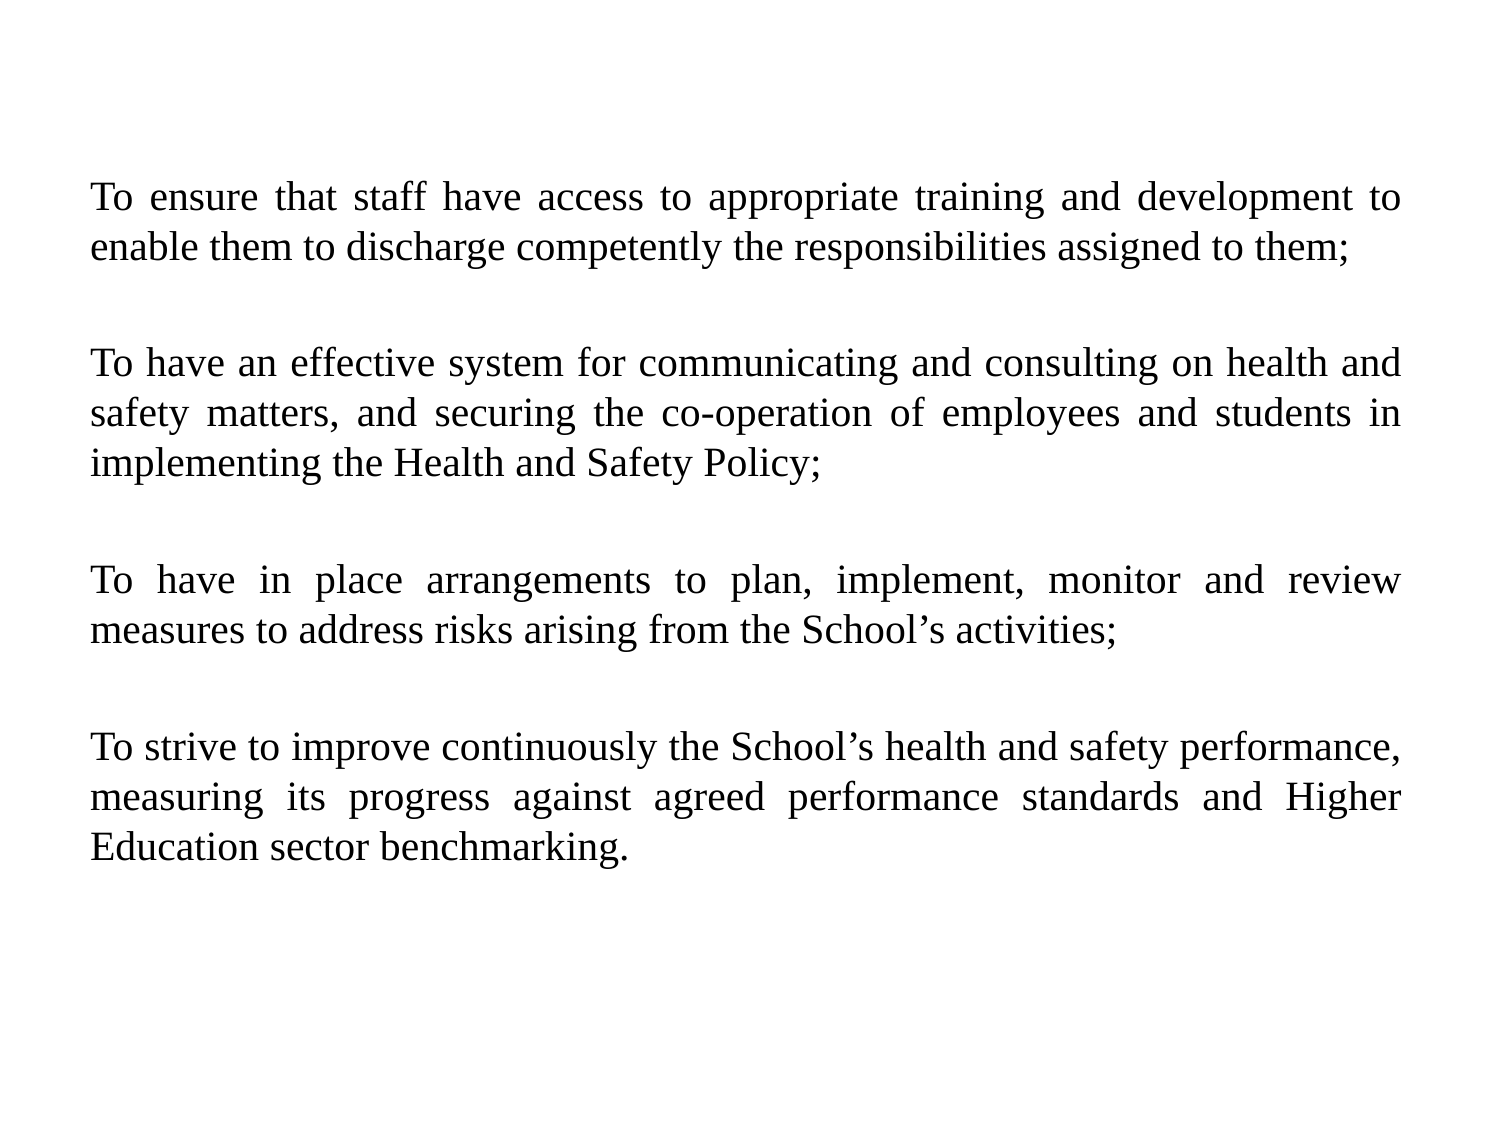

To ensure that staff have access to appropriate training and development to enable them to discharge competently the responsibilities assigned to them;

To have an effective system for communicating and consulting on health and safety matters, and securing the co-operation of employees and students in implementing the Health and Safety Policy;

To have in place arrangements to plan, implement, monitor and review measures to address risks arising from the School’s activities;

To strive to improve continuously the School’s health and safety performance, measuring its progress against agreed performance standards and Higher Education sector benchmarking.